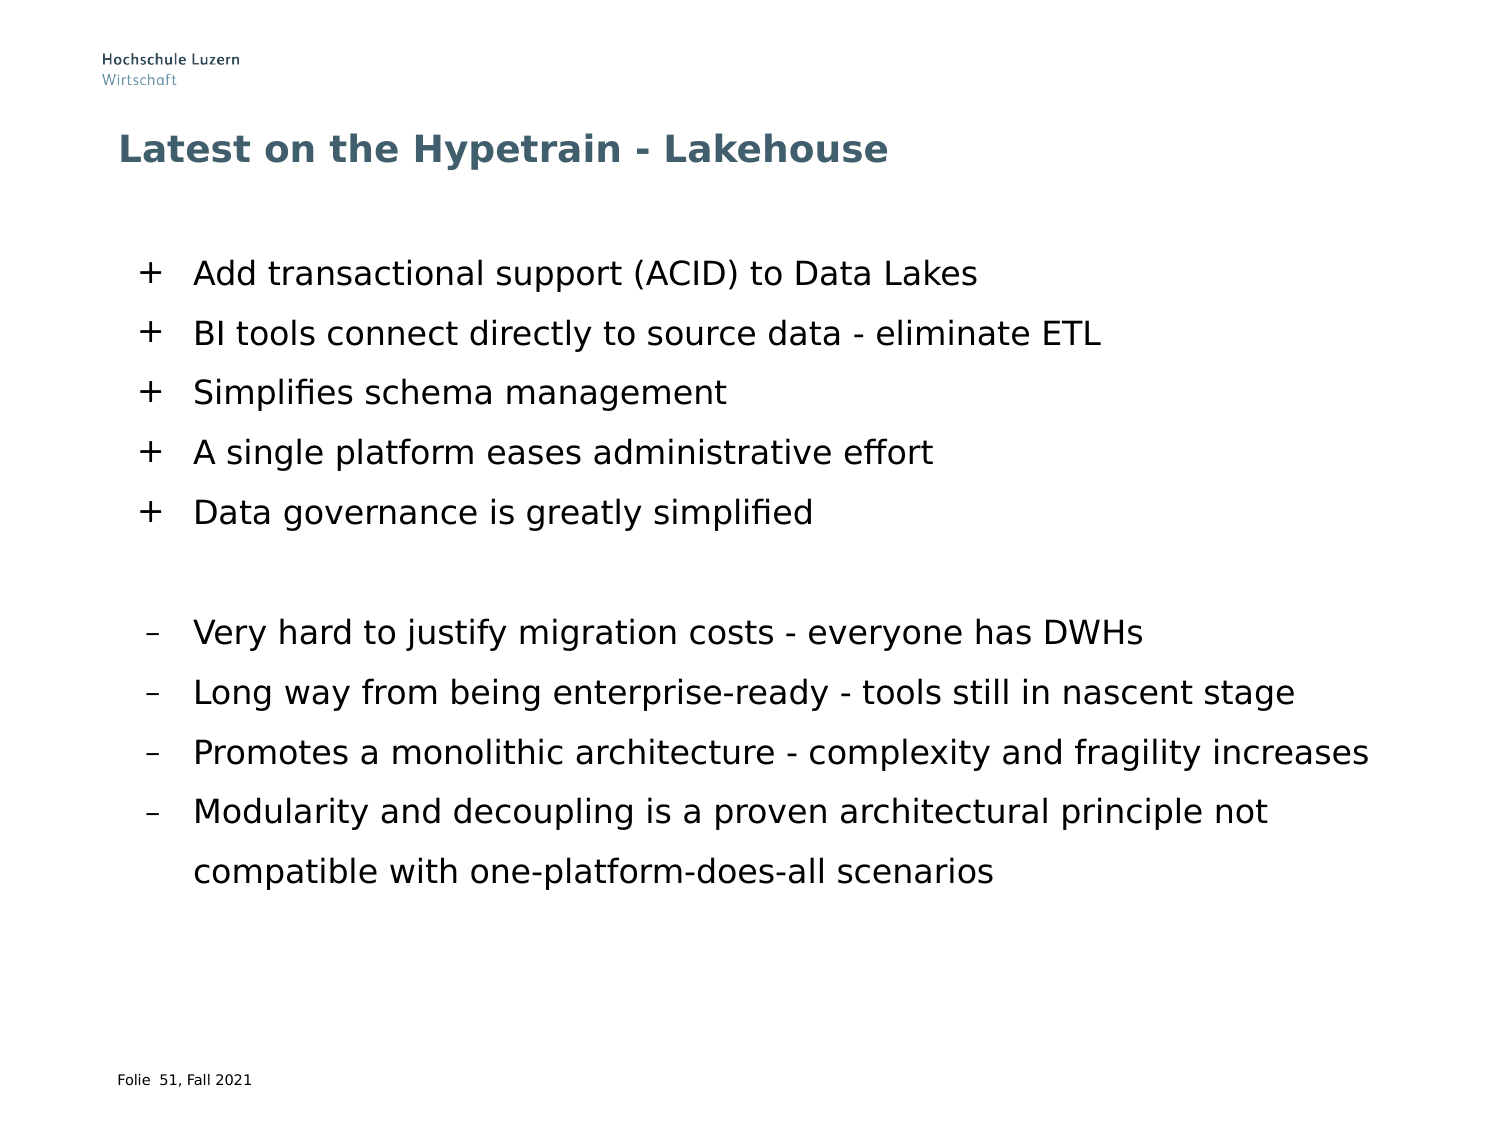

# Latest on the Hypetrain - Lakehouse
Add transactional support (ACID) to Data Lakes
BI tools connect directly to source data - eliminate ETL
Simplifies schema management
A single platform eases administrative effort
Data governance is greatly simplified

Very hard to justify migration costs - everyone has DWHs
Long way from being enterprise-ready - tools still in nascent stage
Promotes a monolithic architecture - complexity and fragility increases
Modularity and decoupling is a proven architectural principle not compatible with one-platform-does-all scenarios
51, Fall 2021